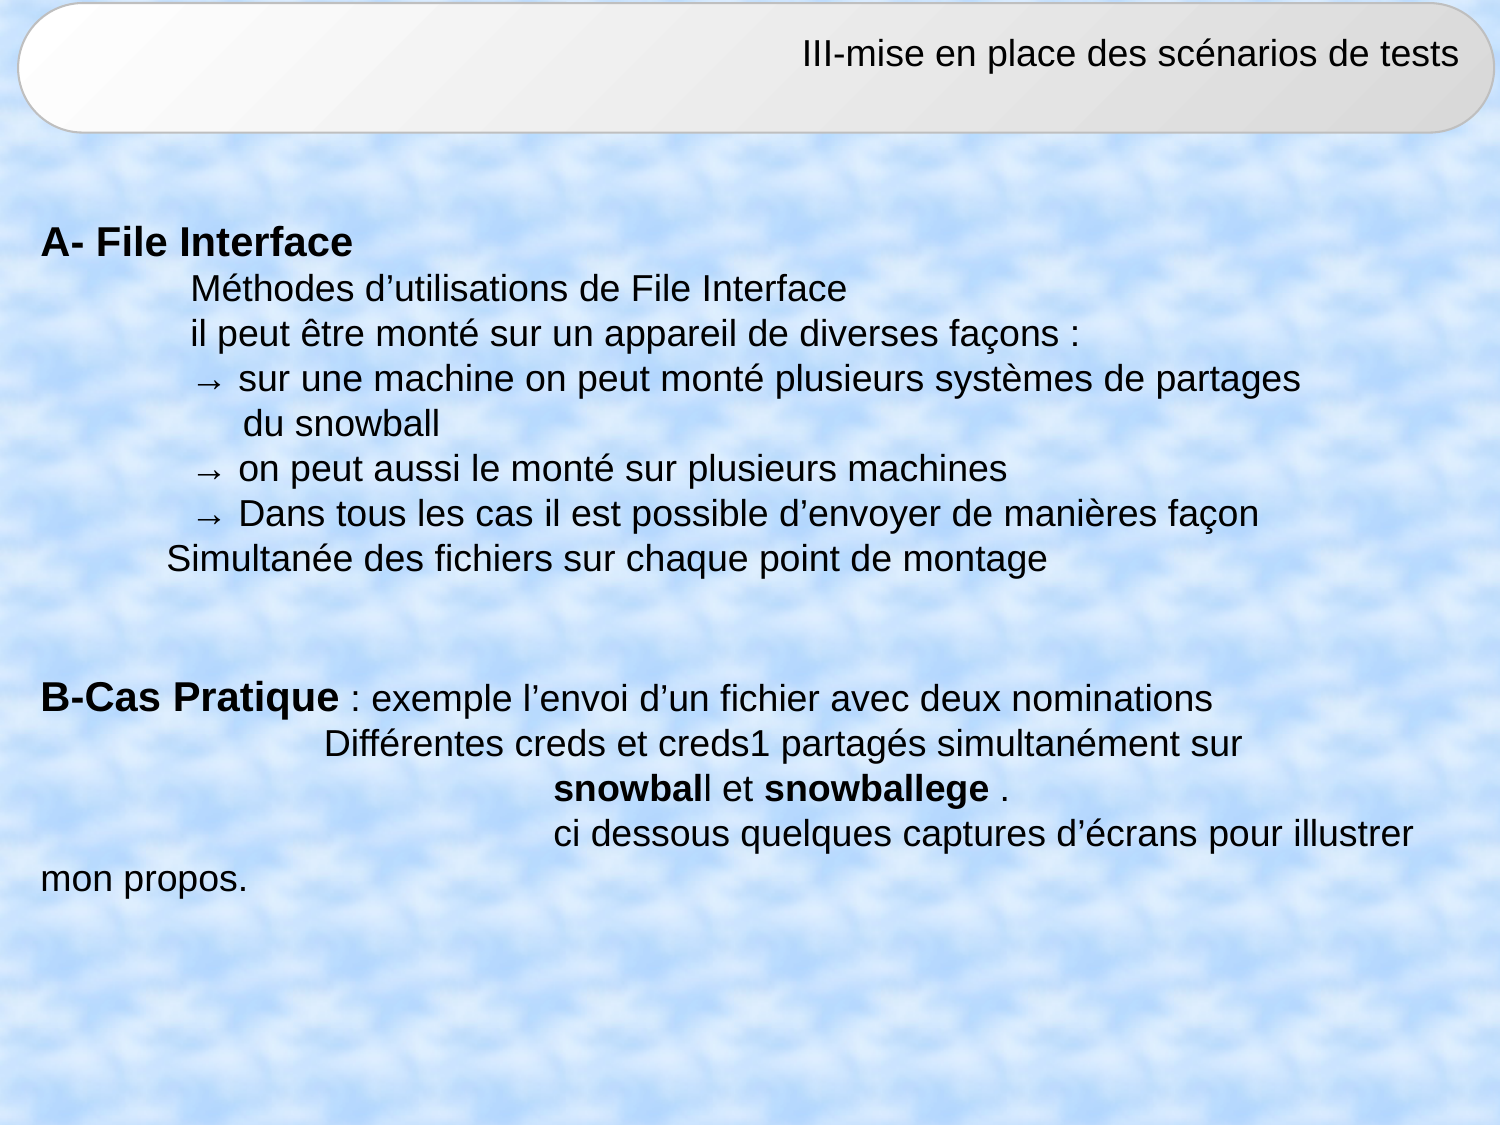

III-mise en place des scénarios de tests
A- File Interface
	Méthodes d’utilisations de File Interface
	il peut être monté sur un appareil de diverses façons :
	→ sur une machine on peut monté plusieurs systèmes de partages
	     du snowball
	→ on peut aussi le monté sur plusieurs machines
	→ Dans tous les cas il est possible d’envoyer de manières façon
            Simultanée des fichiers sur chaque point de montage

B-Cas Pratique : exemple l’envoi d’un fichier avec deux nominations
                           Différentes creds et creds1 partagés simultanément sur
			      snowball et snowballege .
			      ci dessous quelques captures d’écrans pour illustrer mon propos.